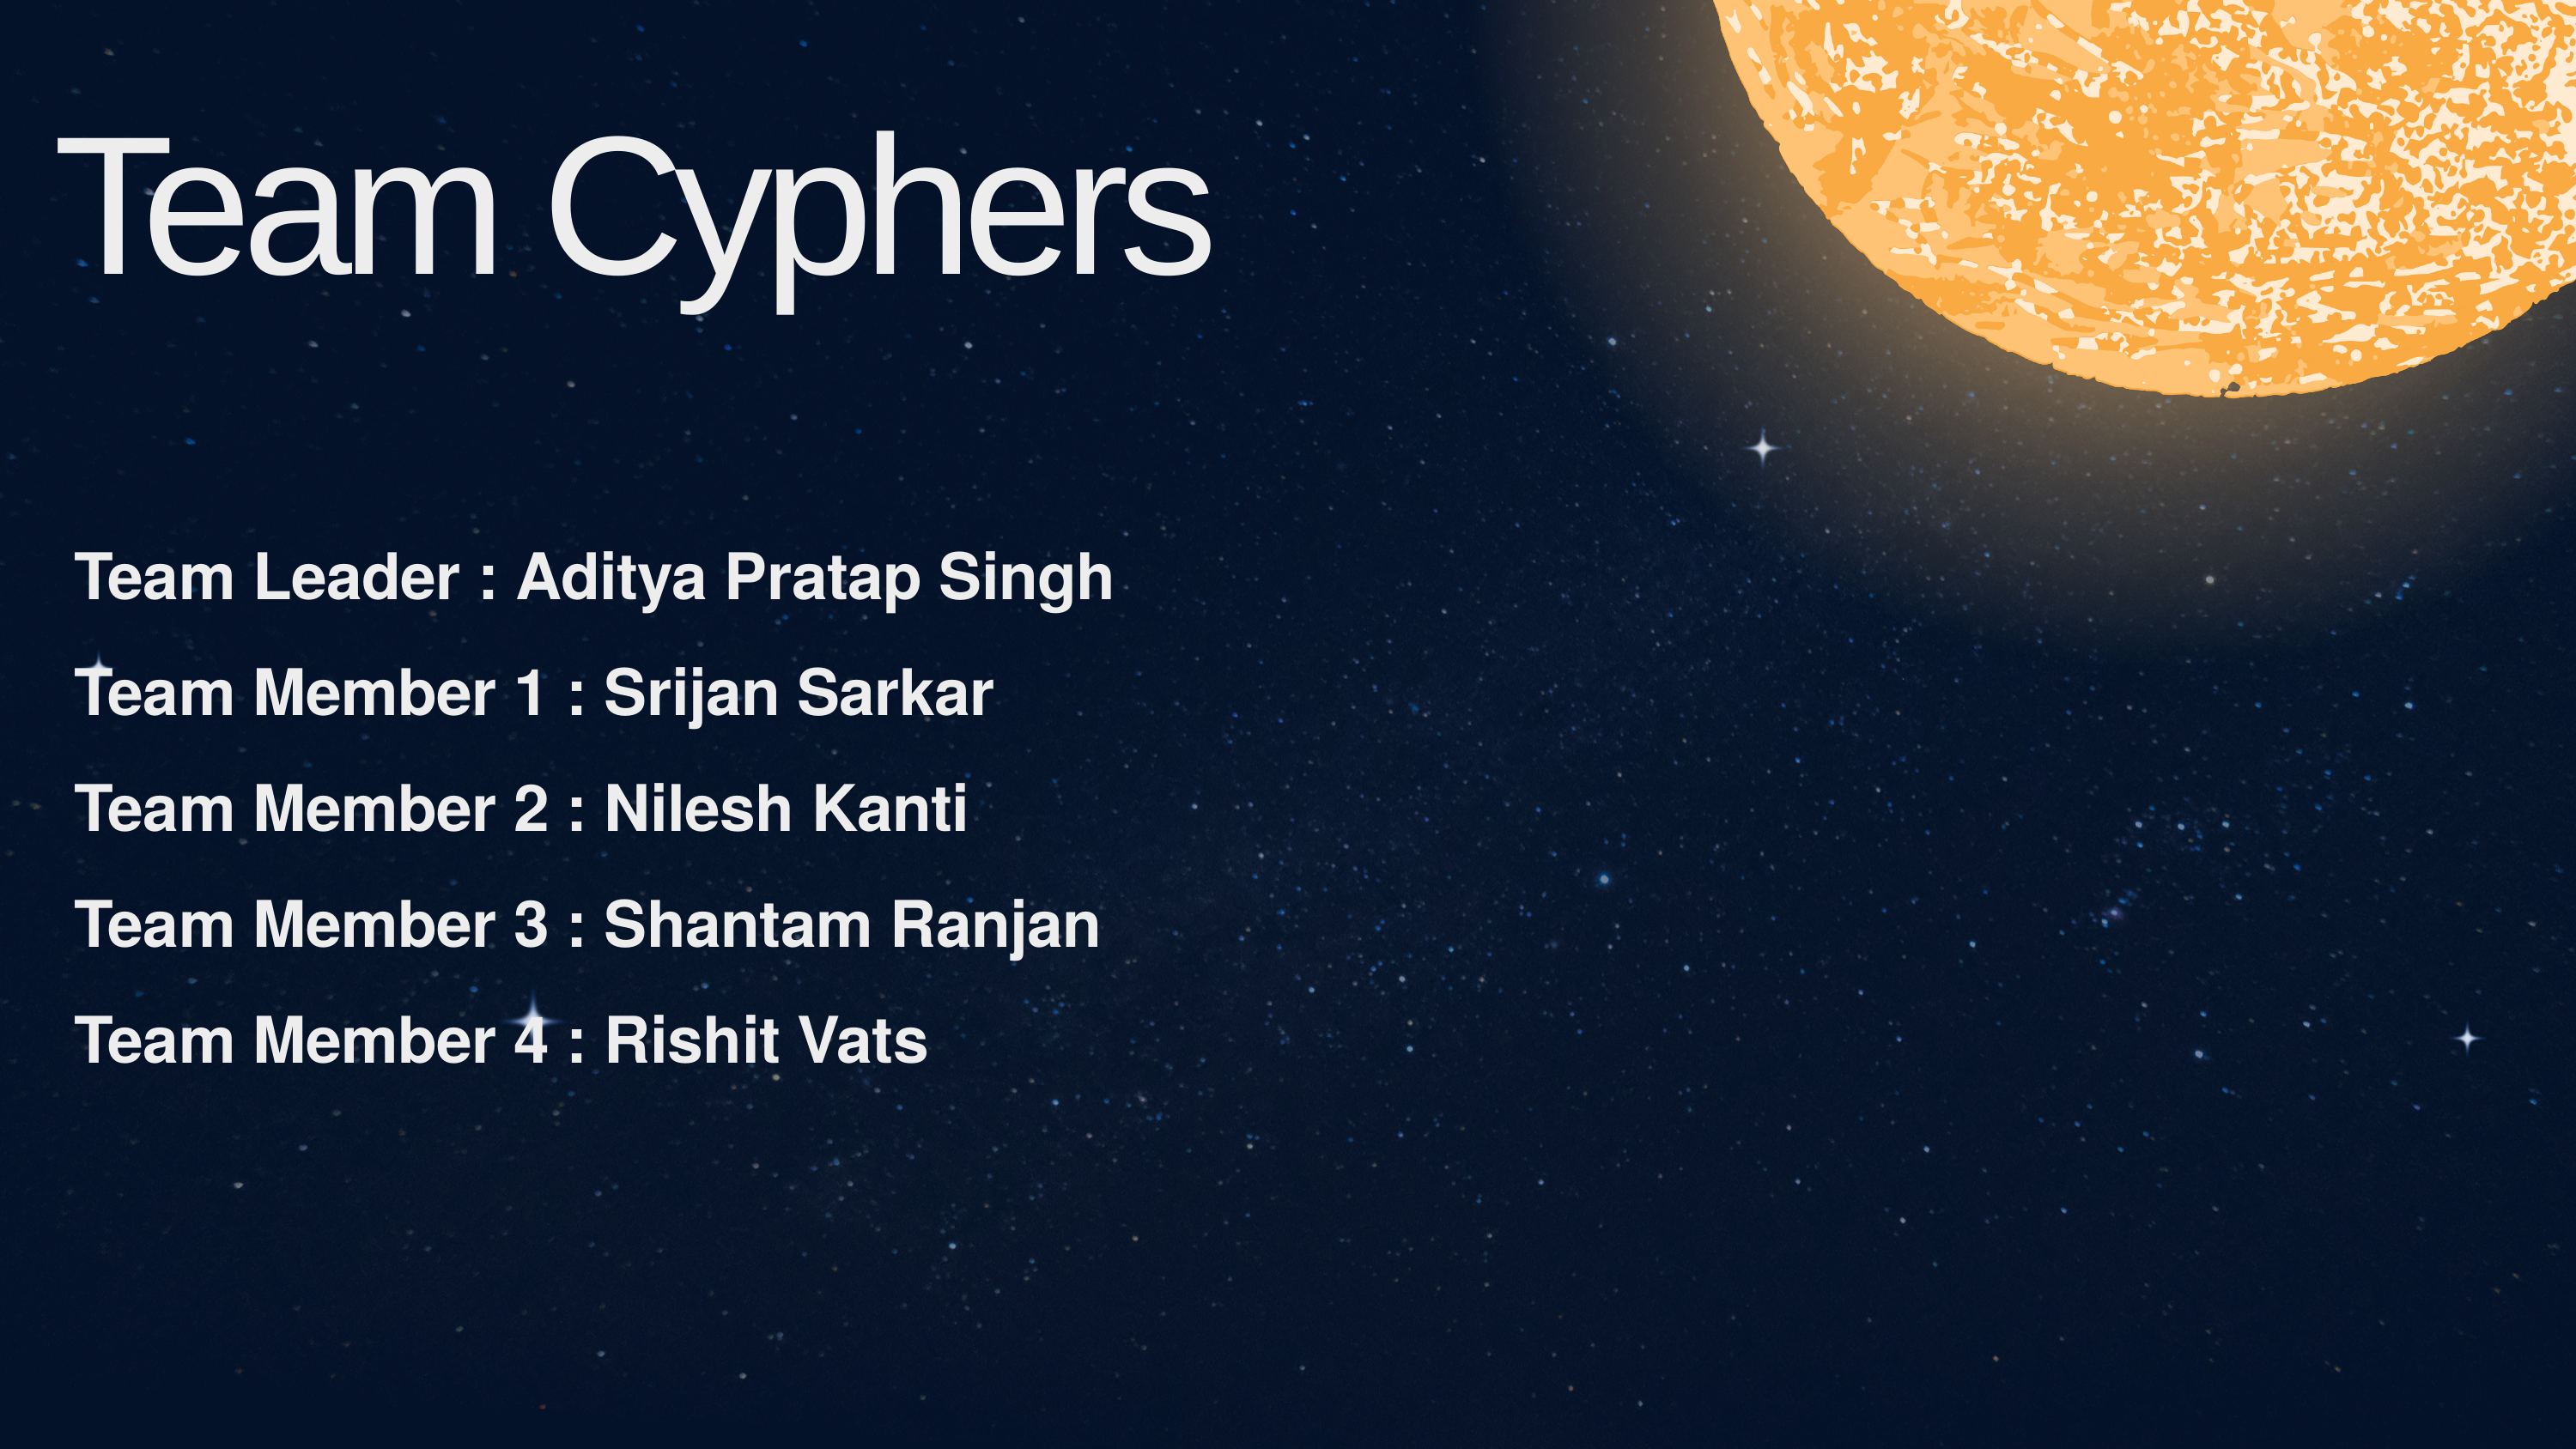

Team Cyphers

Team Leader : Aditya Pratap Singh
Team Member 1 : Srijan Sarkar
Team Member 2 : Nilesh Kanti
Team Member 3 : Shantam Ranjan
Team Member 4 : Rishit Vats